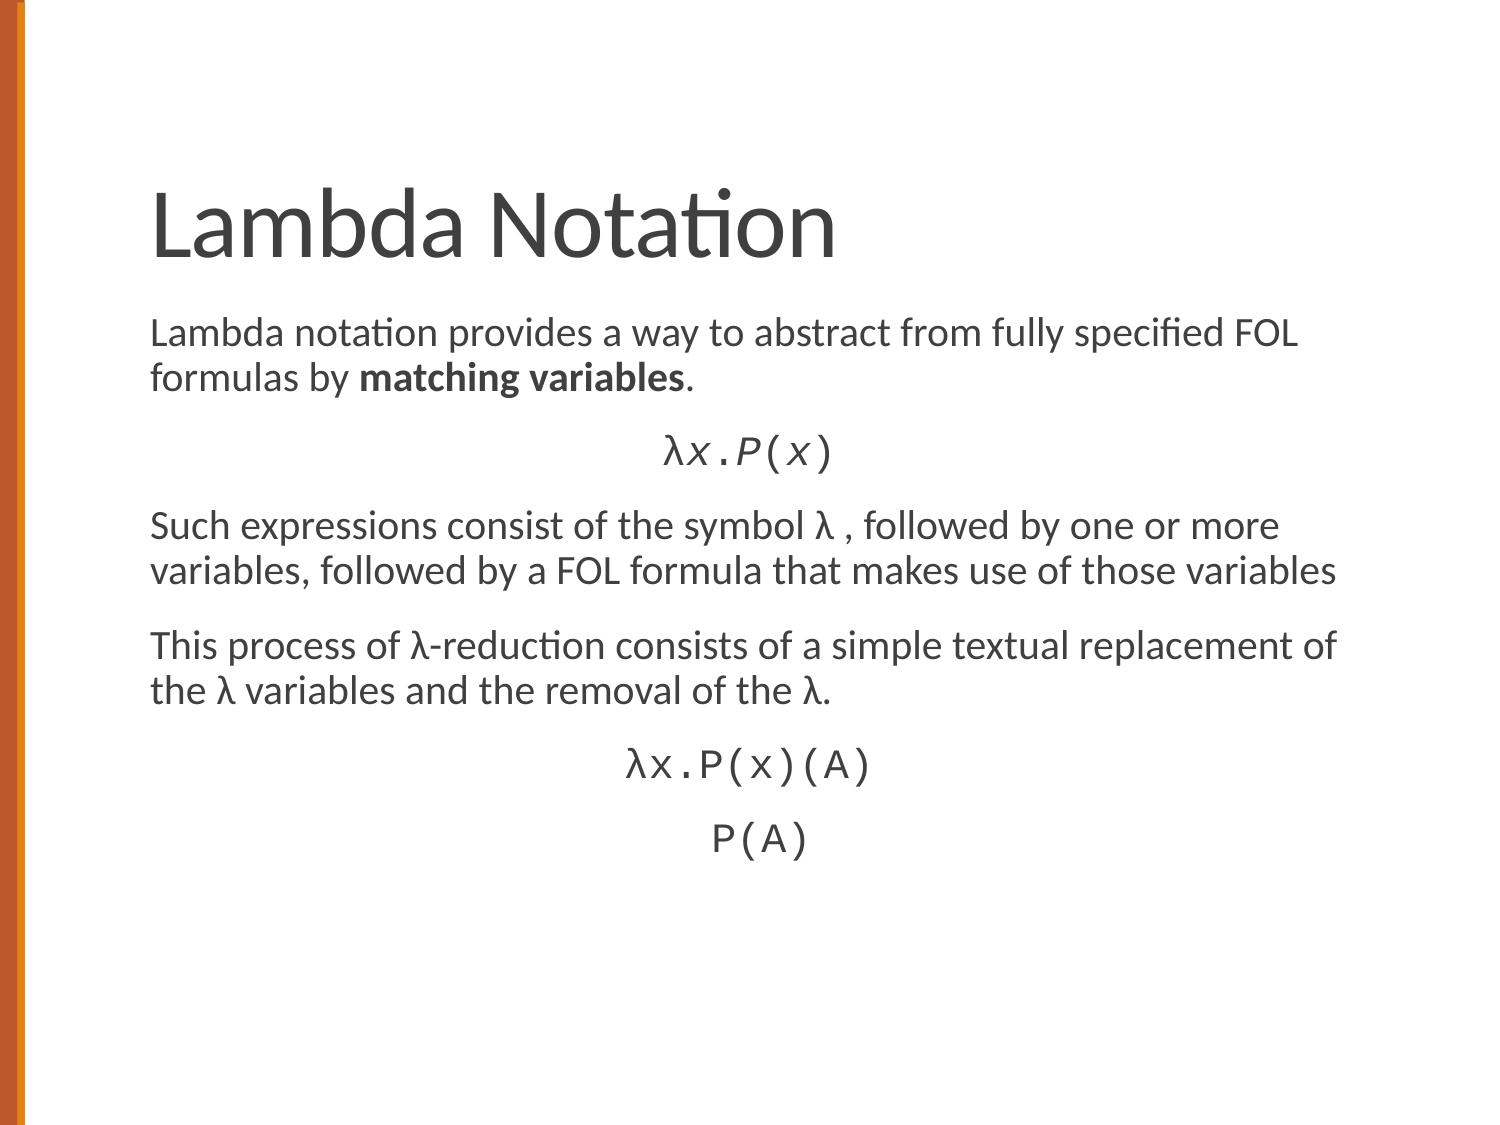

# Lambda Notation
Lambda notation provides a way to abstract from fully specified FOL formulas by matching variables.
λx.P(x)
Such expressions consist of the symbol λ , followed by one or more variables, followed by a FOL formula that makes use of those variables
This process of λ-reduction consists of a simple textual replacement of the λ variables and the removal of the λ.
λx.P(x)(A)
P(A)